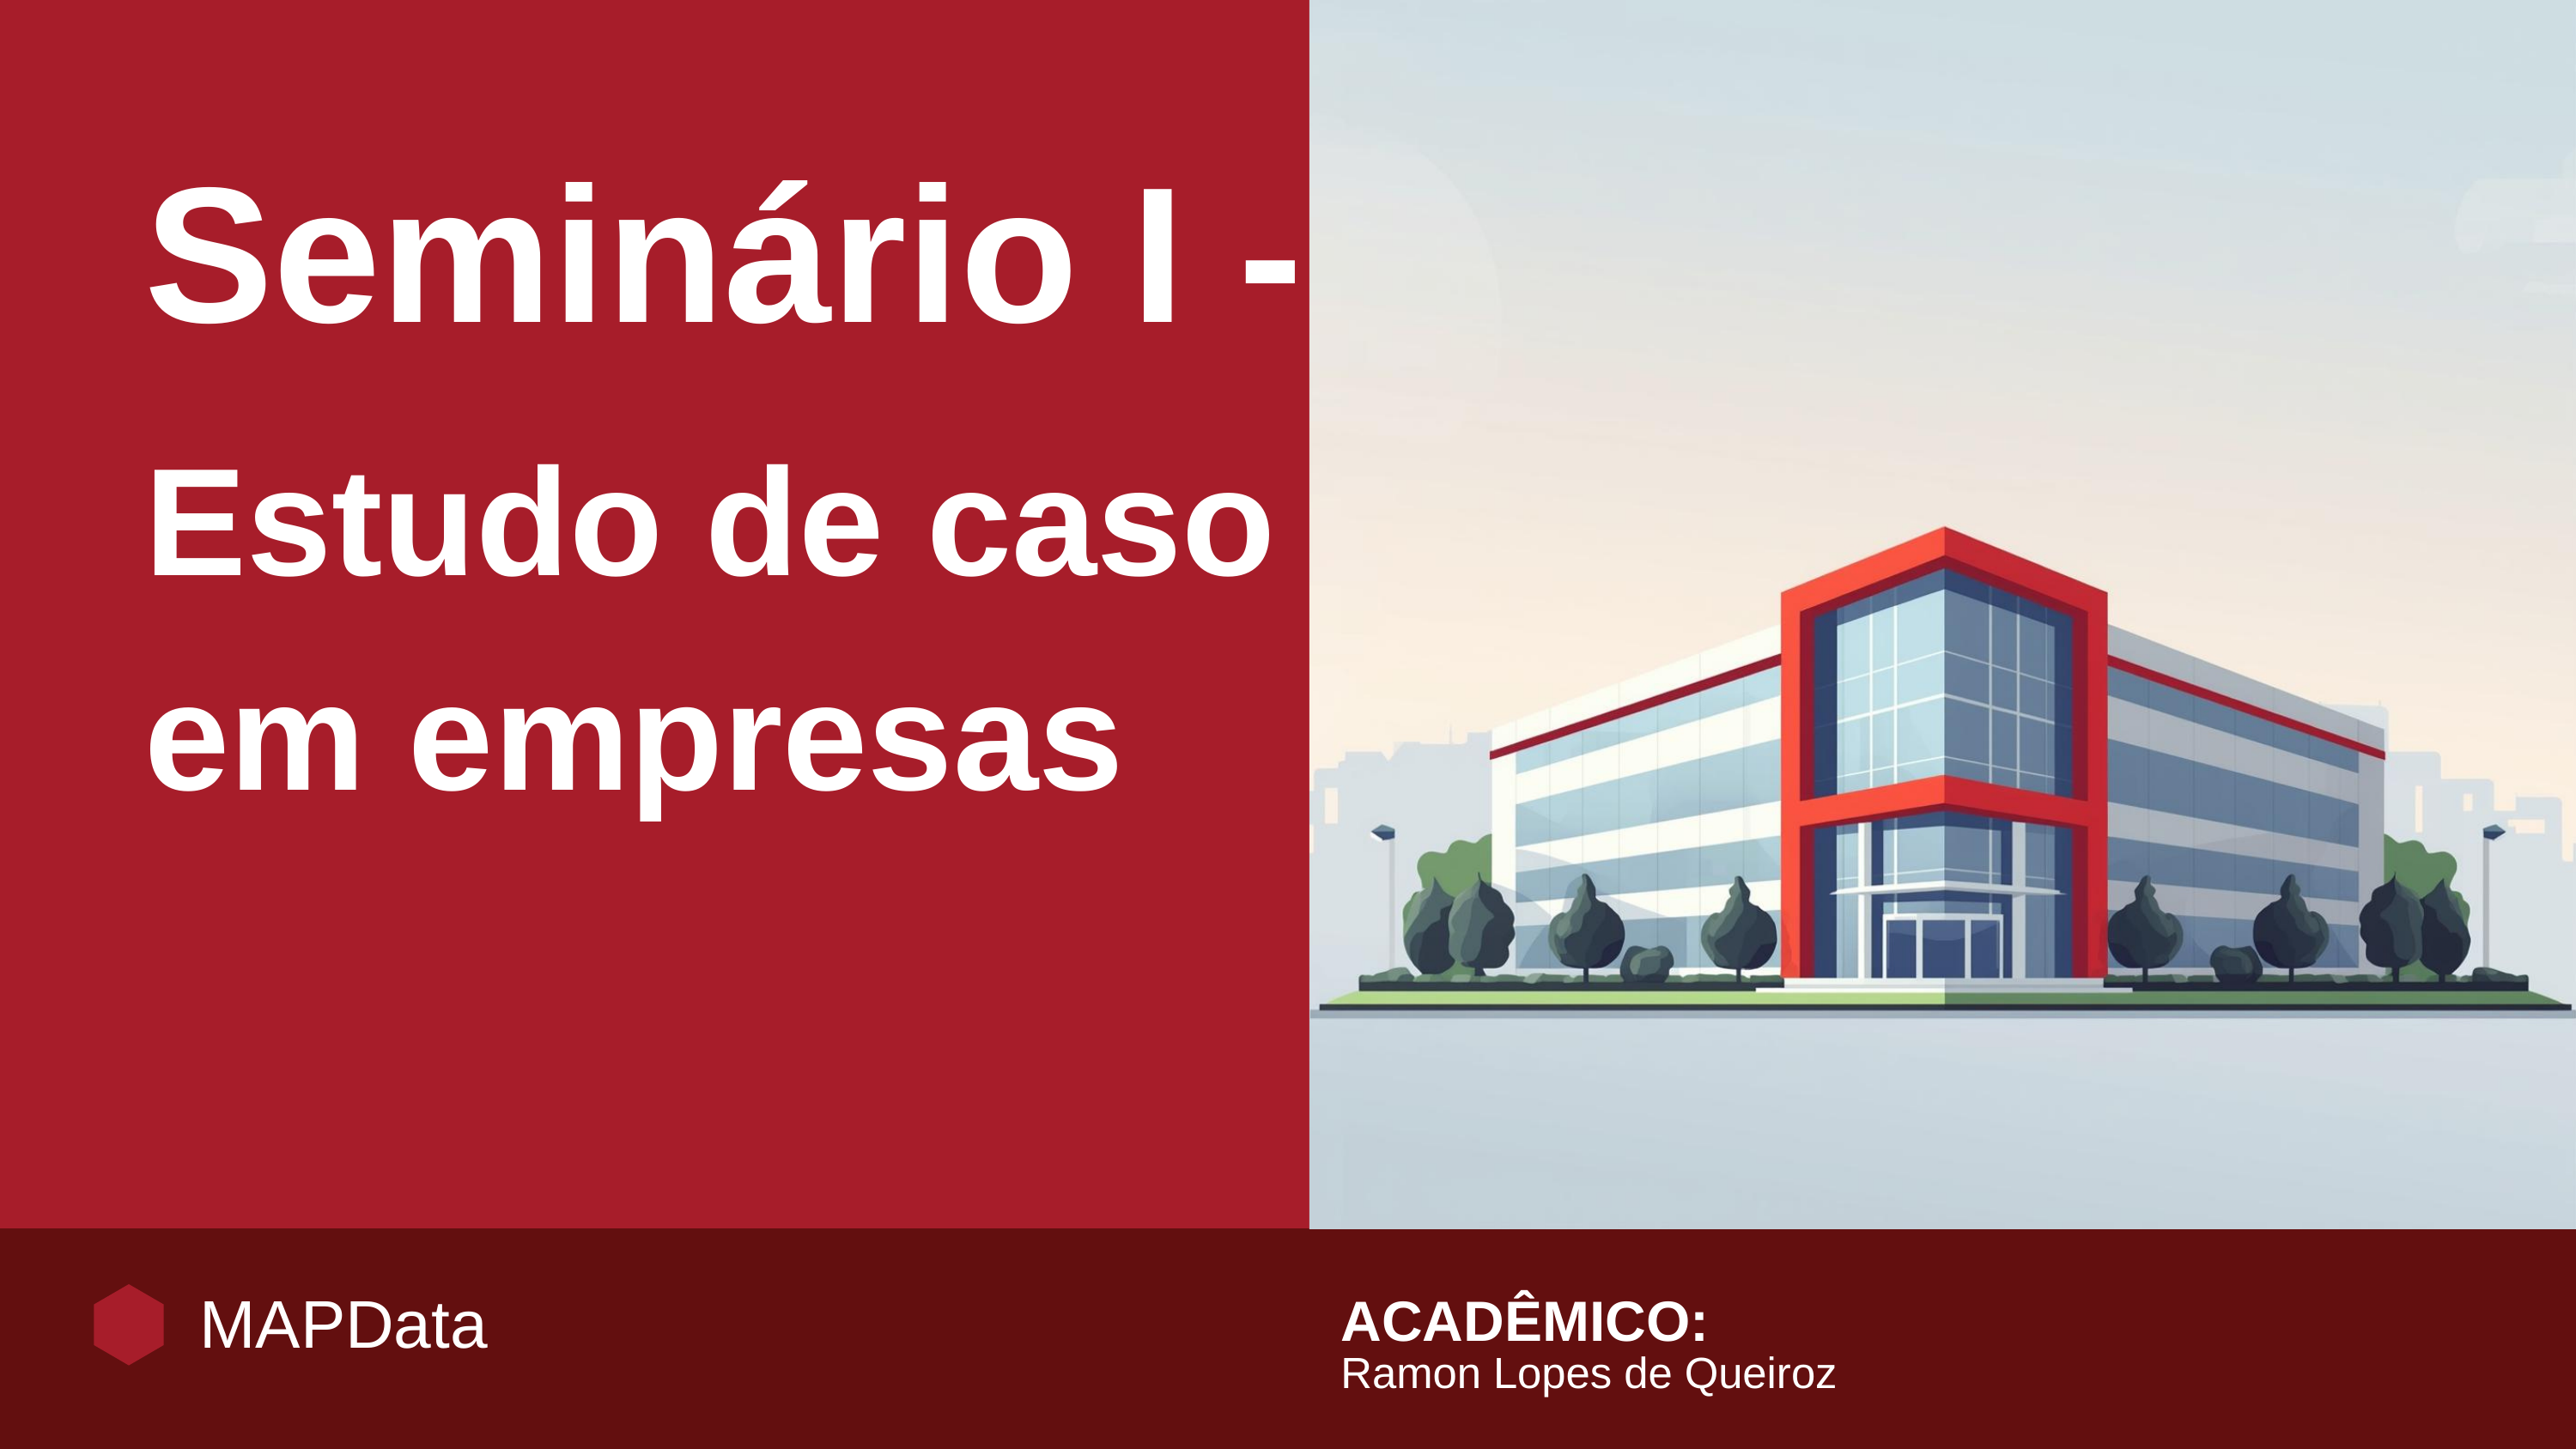

Seminário I -
Estudo de caso em empresas
ACADÊMICO:
Ramon Lopes de Queiroz

MAPData